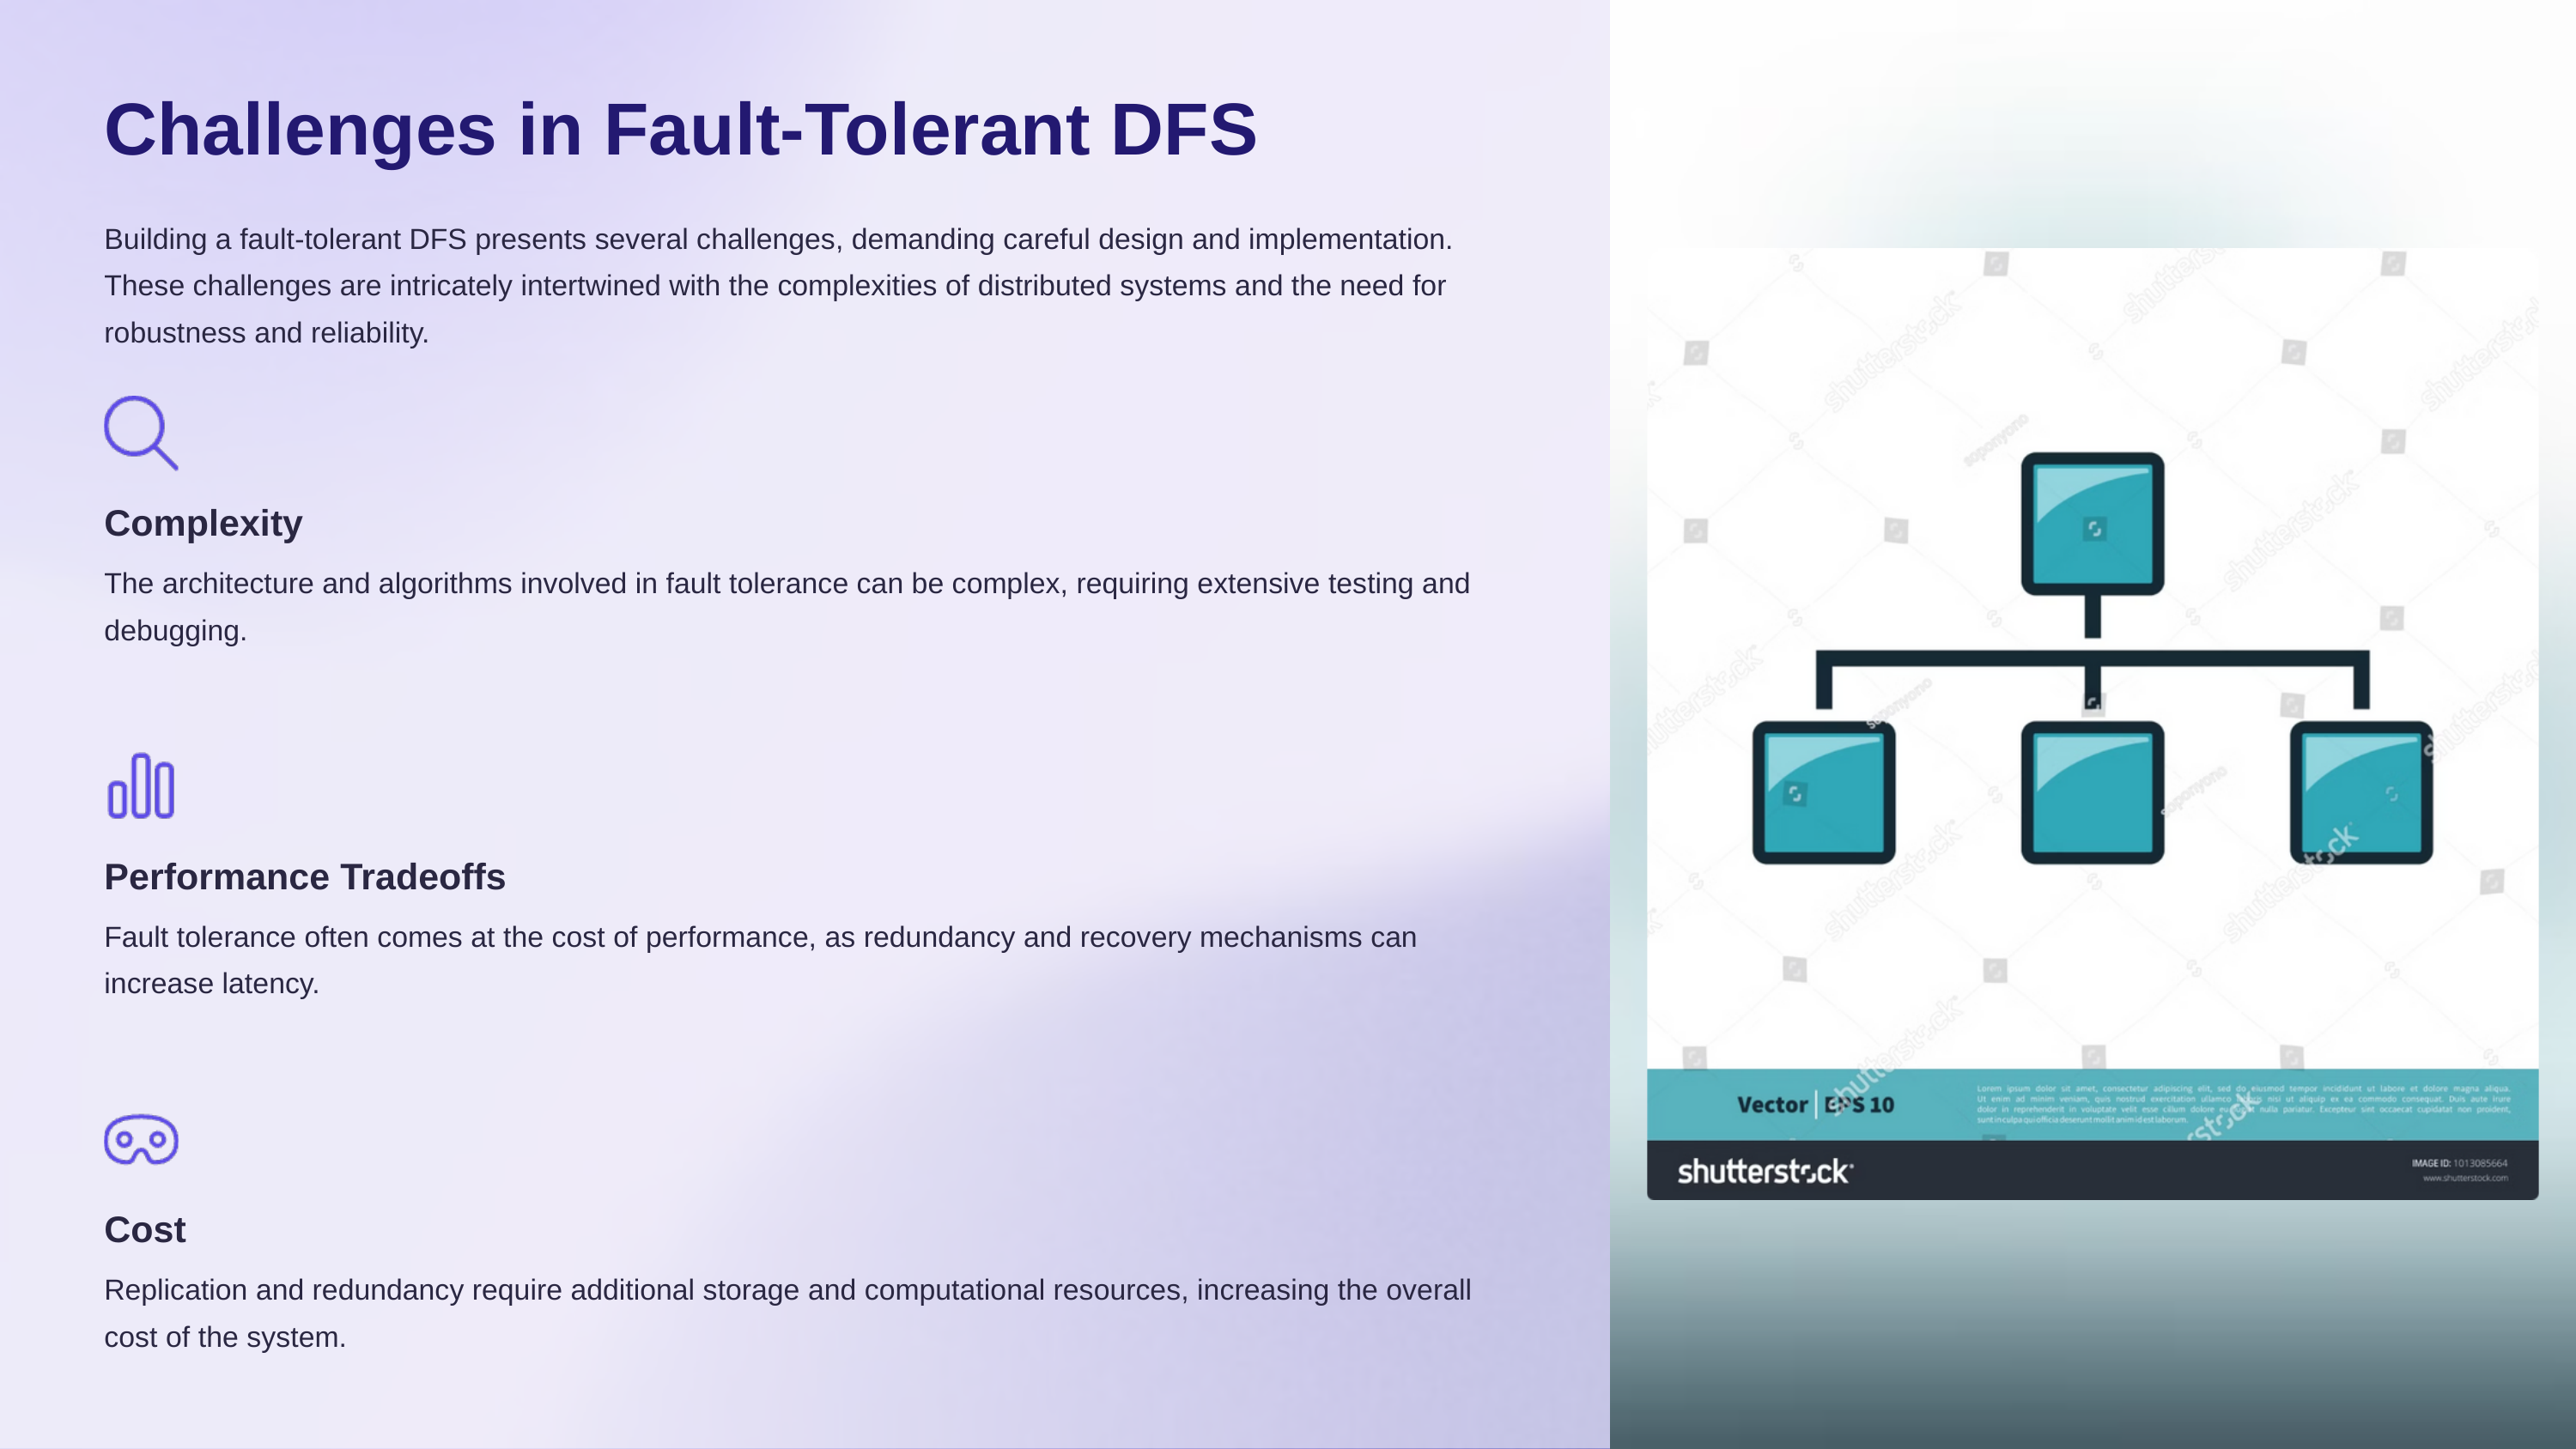

Challenges in Fault-Tolerant DFS
Building a fault-tolerant DFS presents several challenges, demanding careful design and implementation. These challenges are intricately intertwined with the complexities of distributed systems and the need for robustness and reliability.

Complexity
The architecture and algorithms involved in fault tolerance can be complex, requiring extensive testing and debugging.

Performance Tradeoffs
Fault tolerance often comes at the cost of performance, as redundancy and recovery mechanisms can increase latency.

Cost
Replication and redundancy require additional storage and computational resources, increasing the overall cost of the system.